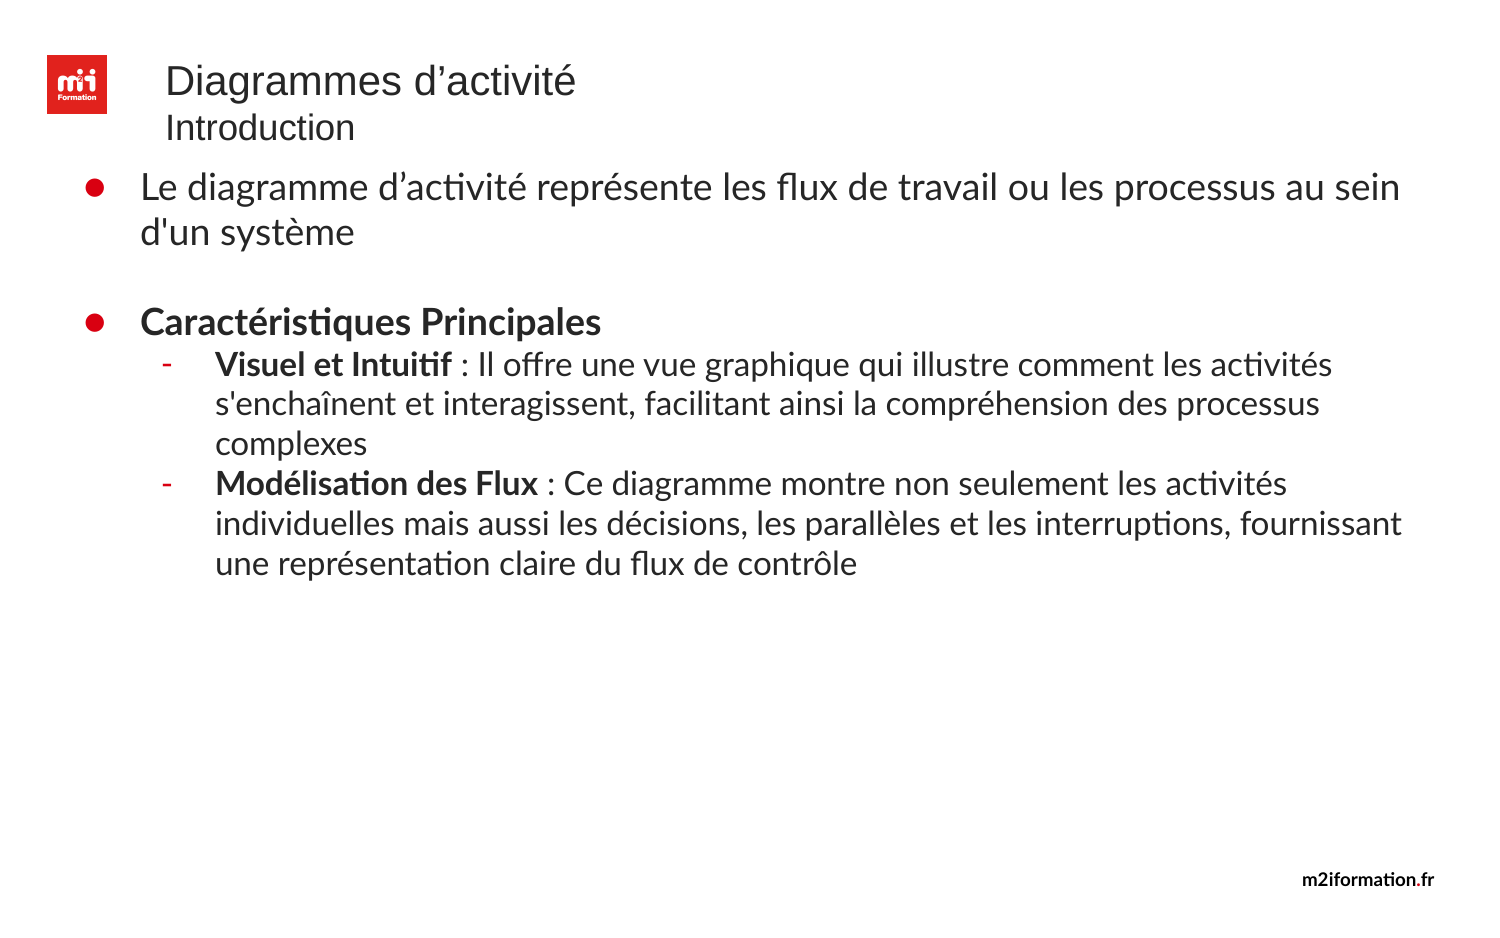

# Diagrammes d’activité
Introduction
Le diagramme d’activité représente les flux de travail ou les processus au sein d'un système

Caractéristiques Principales
Visuel et Intuitif : Il offre une vue graphique qui illustre comment les activités s'enchaînent et interagissent, facilitant ainsi la compréhension des processus complexes
Modélisation des Flux : Ce diagramme montre non seulement les activités individuelles mais aussi les décisions, les parallèles et les interruptions, fournissant une représentation claire du flux de contrôle